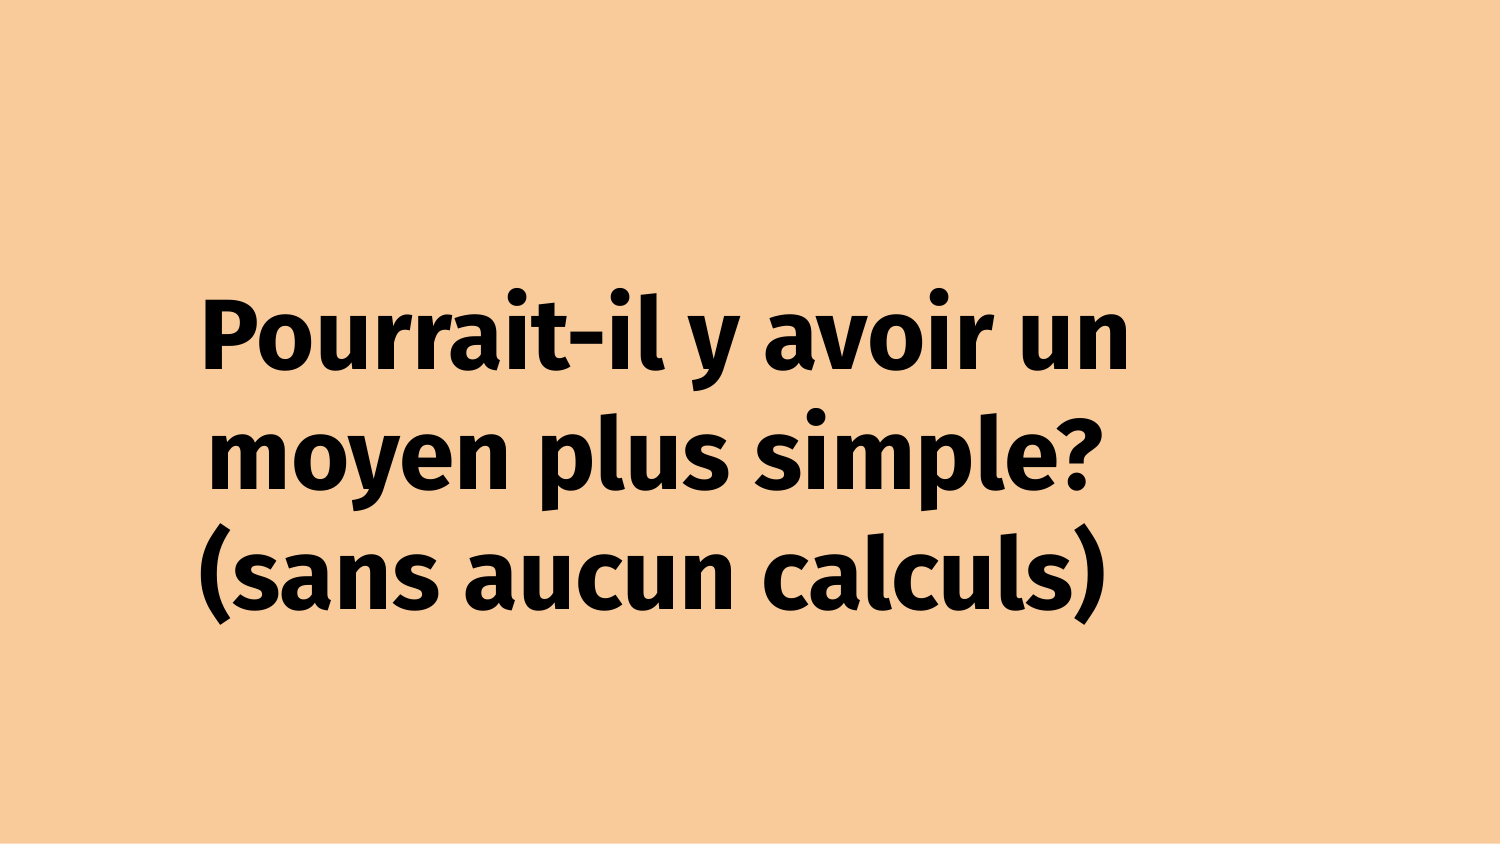

# Pourrait-il y avoir un moyen plus simple?
(sans aucun calculs)